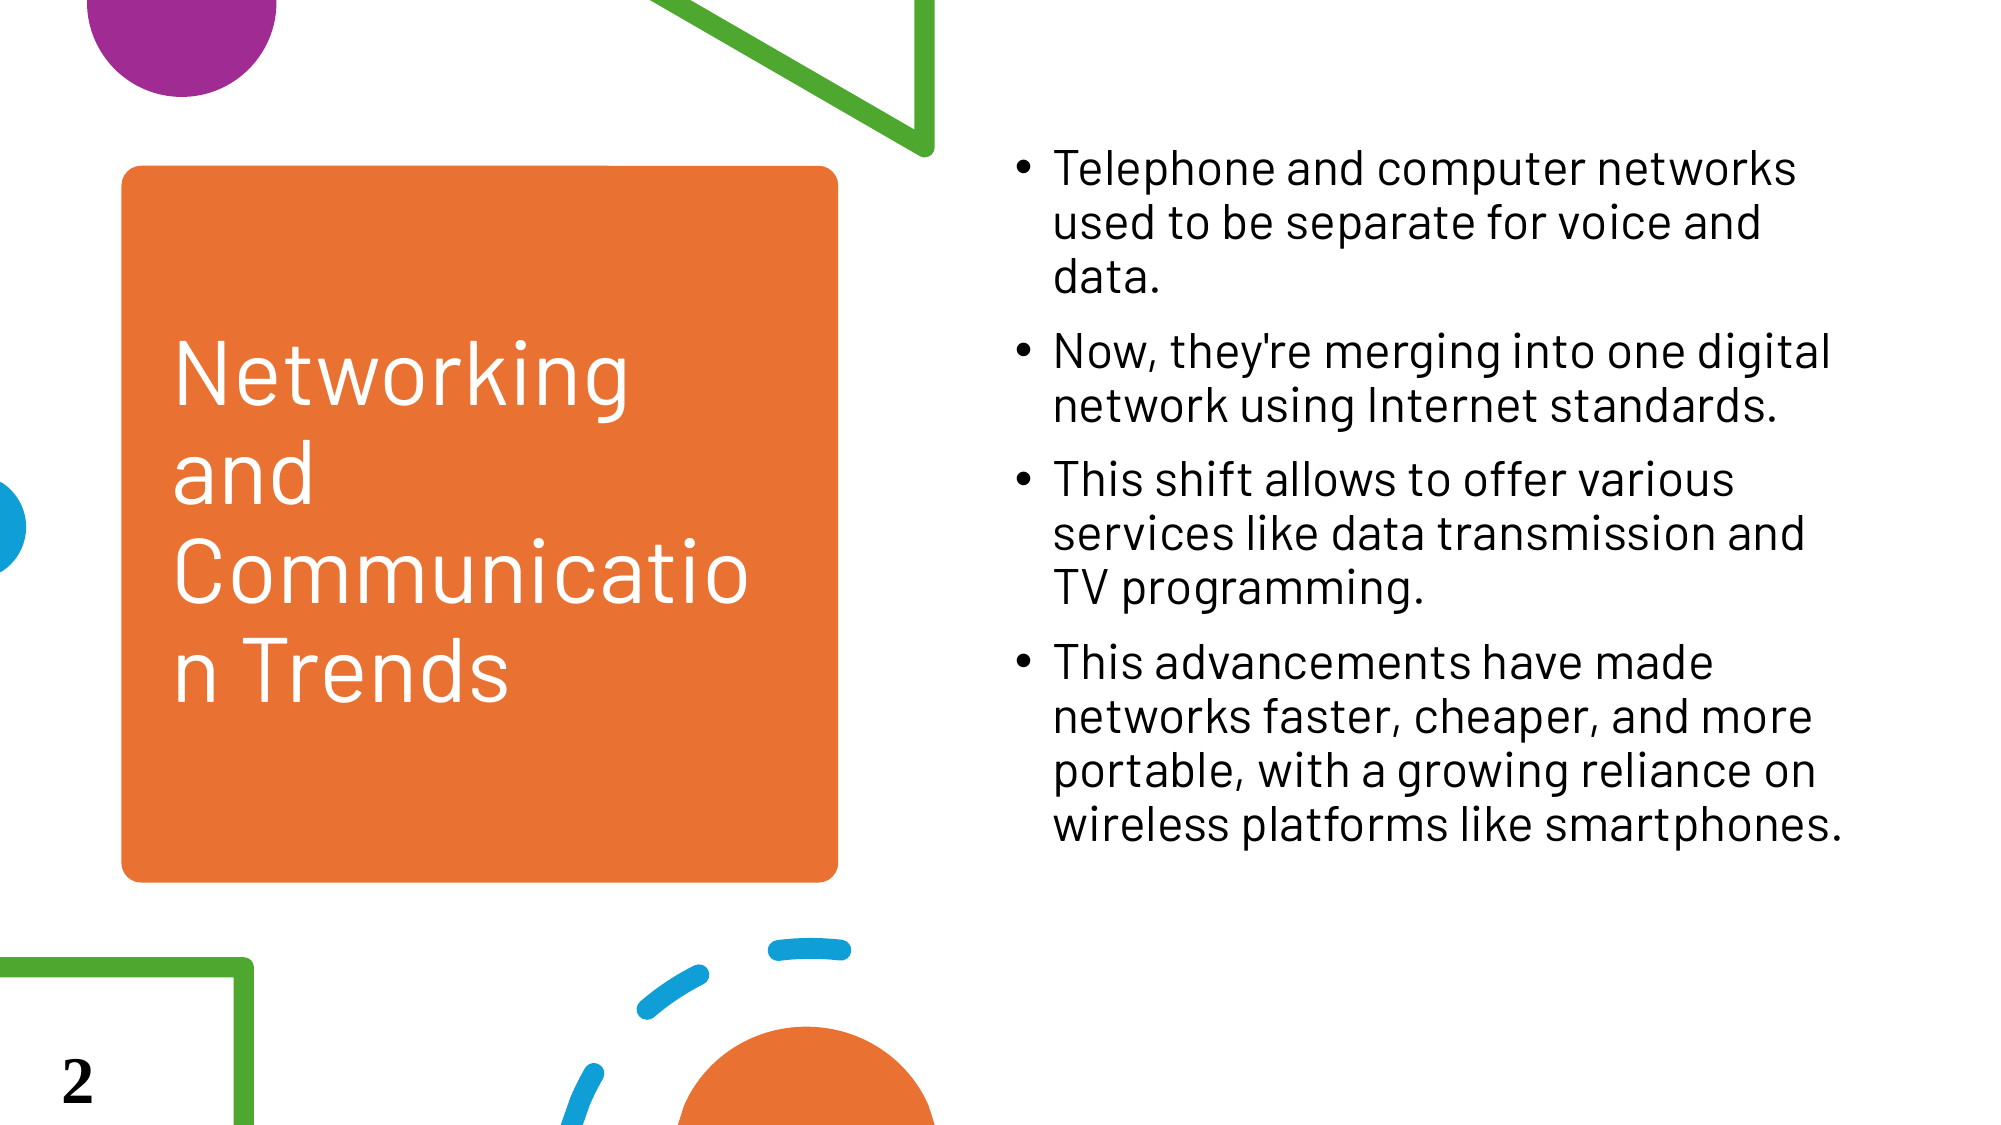

Telephone and computer networks used to be separate for voice and data.
Now, they're merging into one digital network using Internet standards.
This shift allows to offer various services like data transmission and TV programming.
This advancements have made networks faster, cheaper, and more portable, with a growing reliance on wireless platforms like smartphones.

# Networking and Communication Trends

2